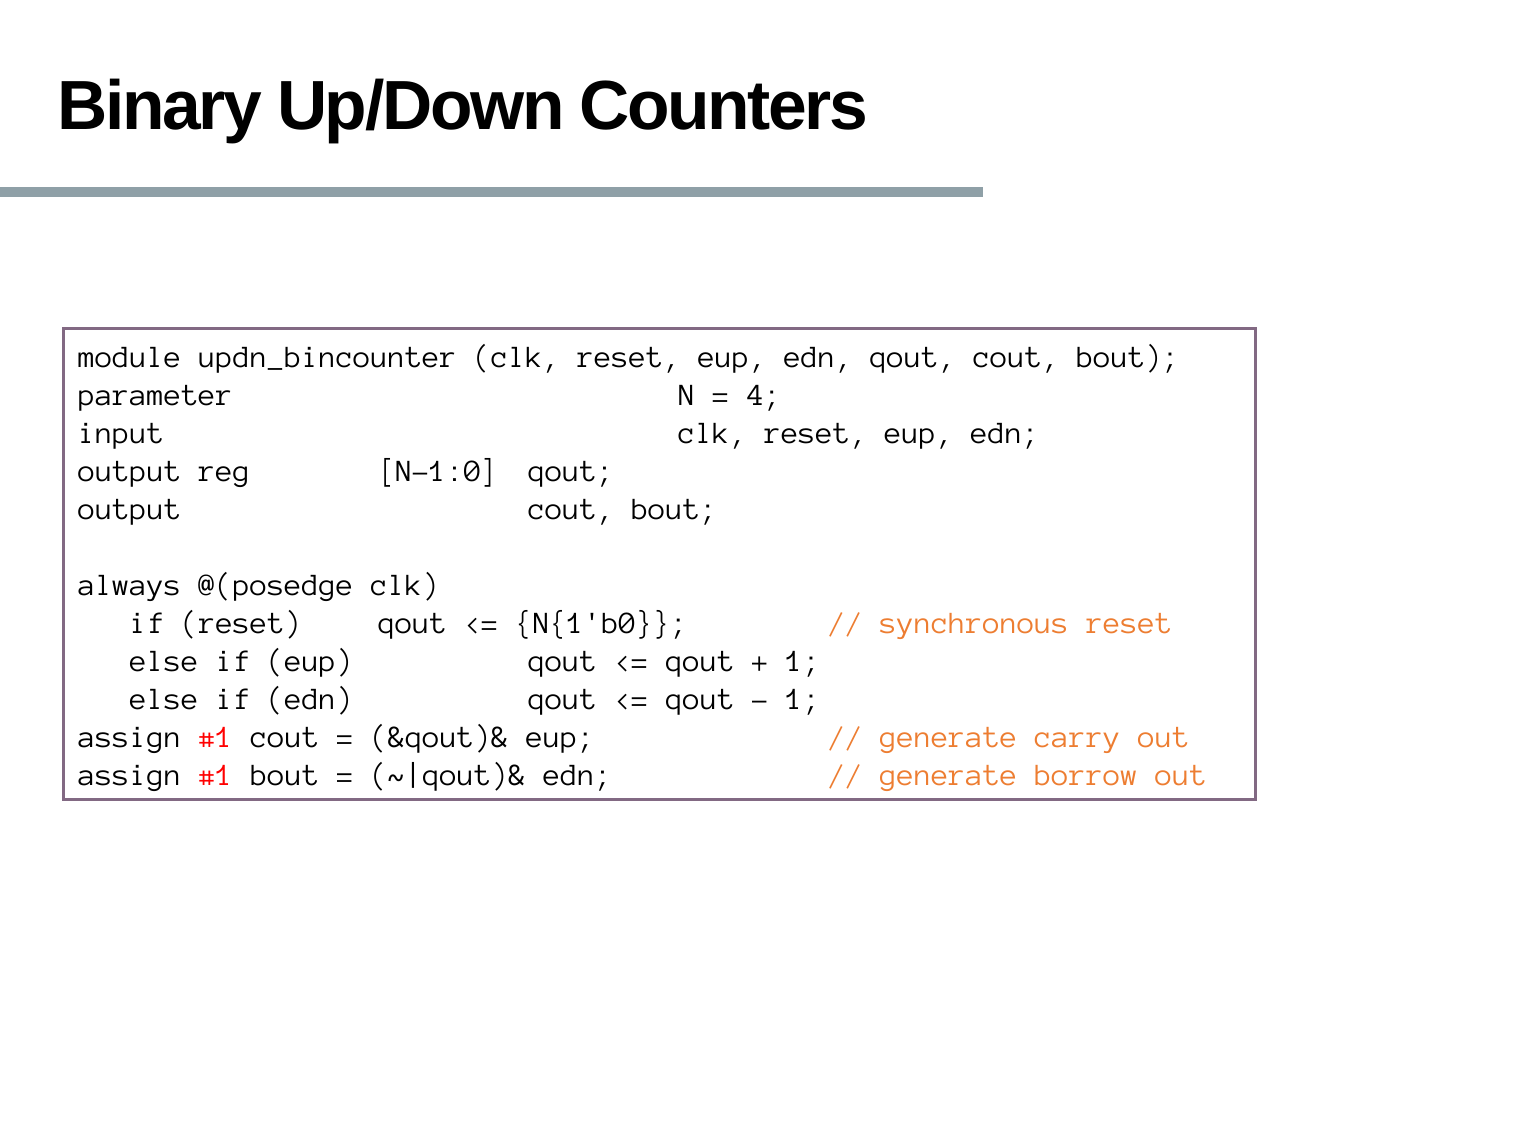

# Binary Up/Down Counters
module updn_bincounter (clk, reset, eup, edn, qout, cout, bout);
parameter 			N = 4;
input 				clk, reset, eup, edn;
output reg 	[N-1:0] 	qout;
output 			cout, bout;

always @(posedge clk)
   if (reset) 	qout <= {N{1'b0}};	// synchronous reset
   else if (eup)  	qout <= qout + 1;
   else if (edn)  	qout <= qout - 1;
assign #1 cout = (&qout)& eup; 		// generate carry out
assign #1 bout = (~|qout)& edn;		// generate borrow out